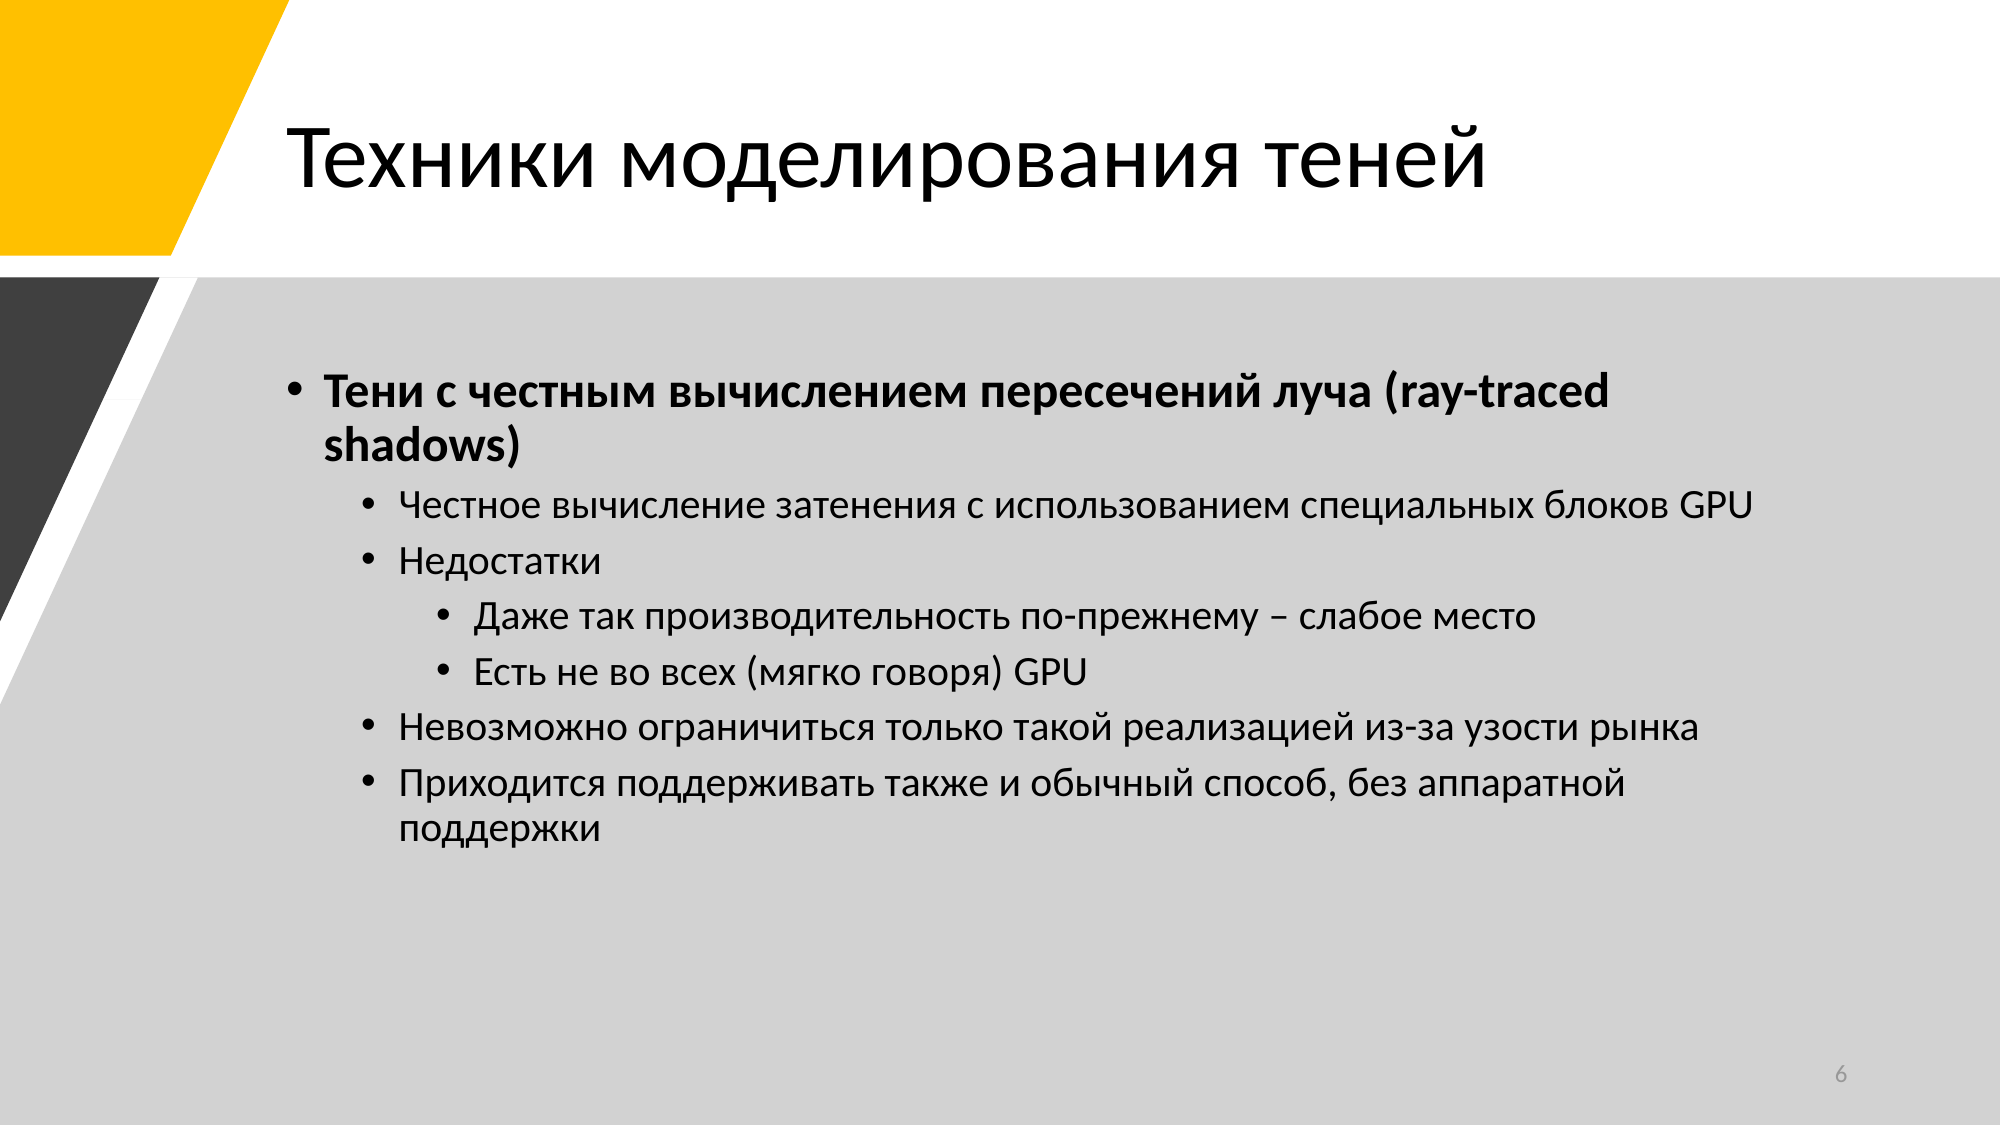

# Техники моделирования теней

Тени с честным вычислением пересечений луча (ray-traced shadows)
Честное вычисление затенения с использованием специальных блоков GPU
Недостатки
Даже так производительность по-прежнему – слабое место
Есть не во всех (мягко говоря) GPU
Невозможно ограничиться только такой реализацией из-за узости рынка
Приходится поддерживать также и обычный способ, без аппаратной поддержки
6